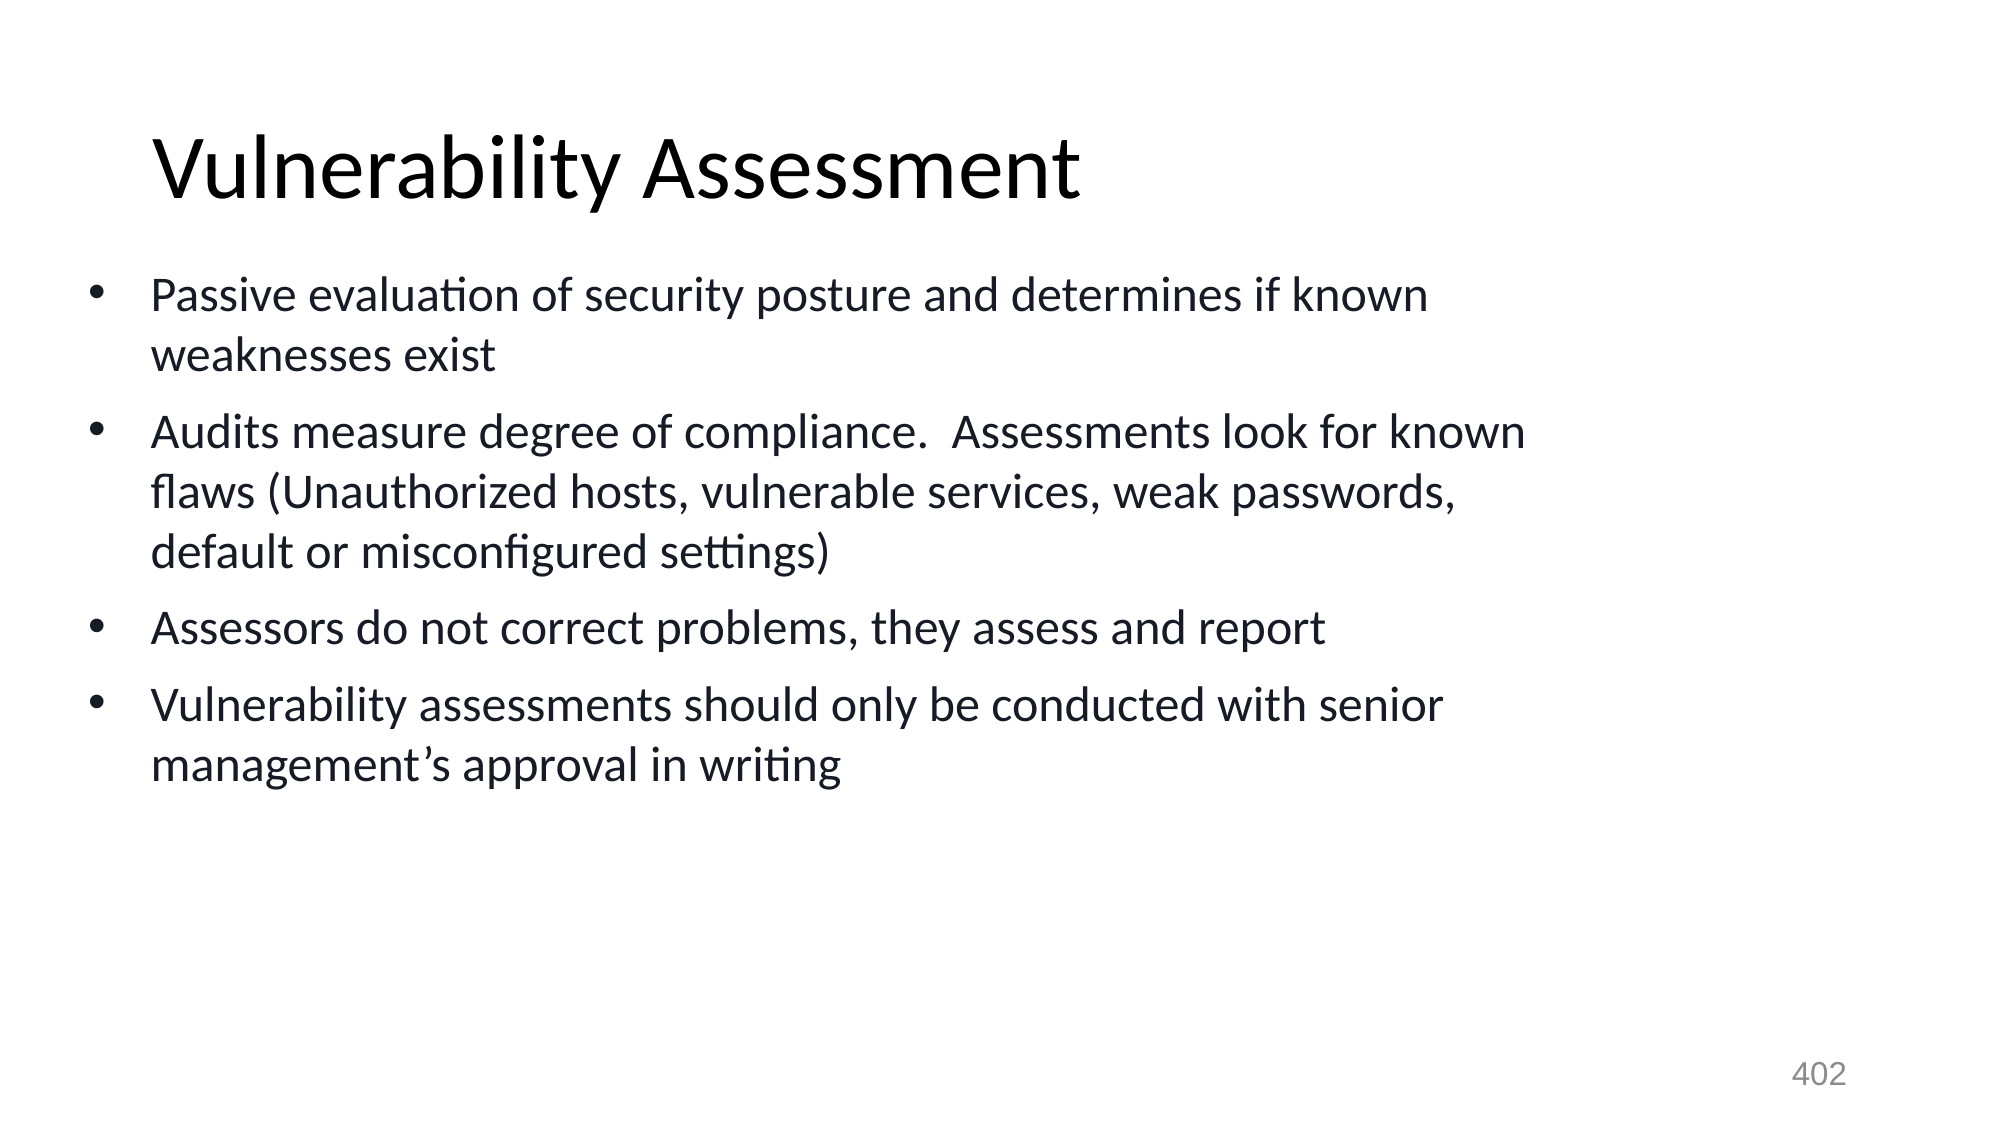

# Vulnerability Assessment
Passive evaluation of security posture and determines if known weaknesses exist
Audits measure degree of compliance.  Assessments look for known flaws (Unauthorized hosts, vulnerable services, weak passwords, default or misconfigured settings)
Assessors do not correct problems, they assess and report
Vulnerability assessments should only be conducted with senior management’s approval in writing

402